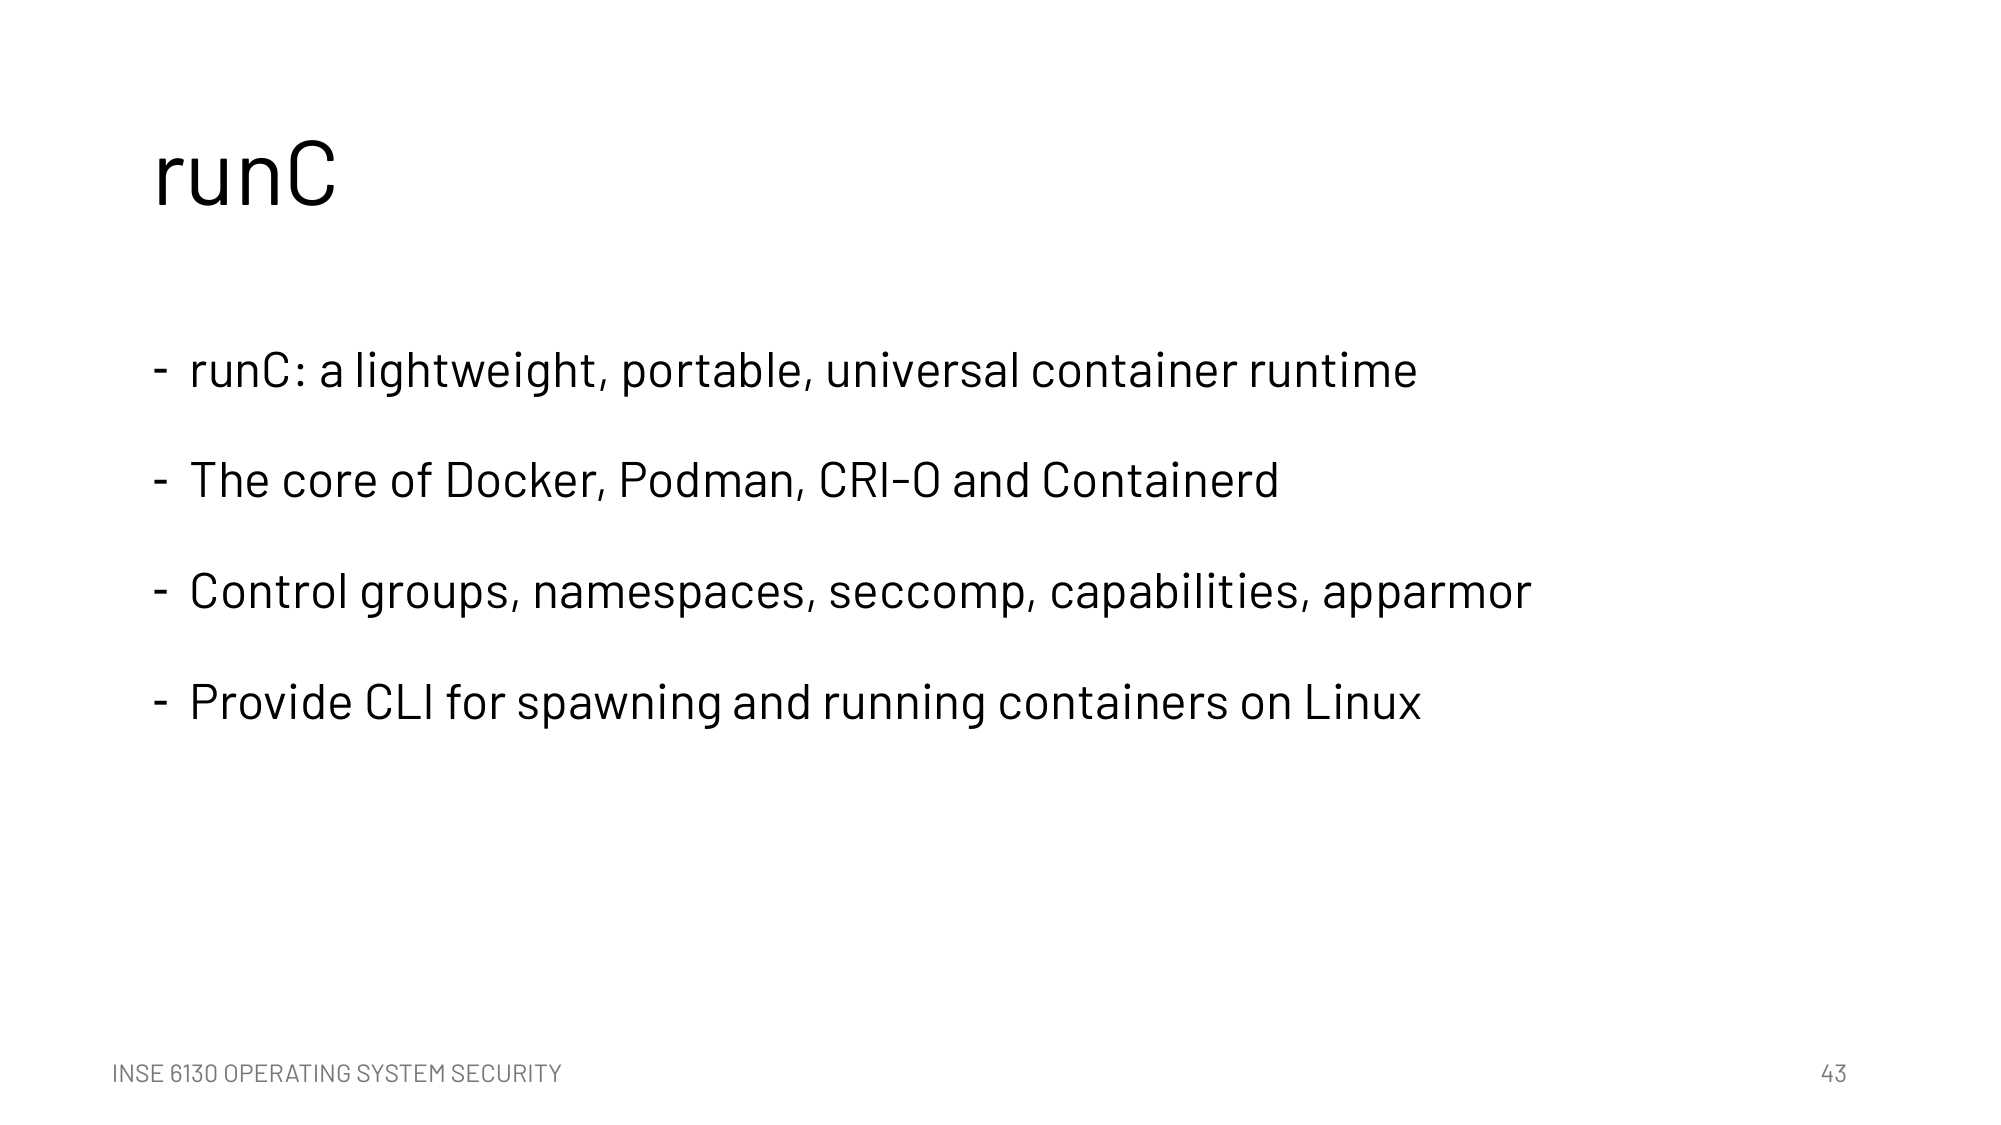

# runC
runC: a lightweight, portable, universal container runtime
The core of Docker, Podman, CRI-O and Containerd
Control groups, namespaces, seccomp, capabilities, apparmor
Provide CLI for spawning and running containers on Linux

INSE 6130 OPERATING SYSTEM SECURITY
43